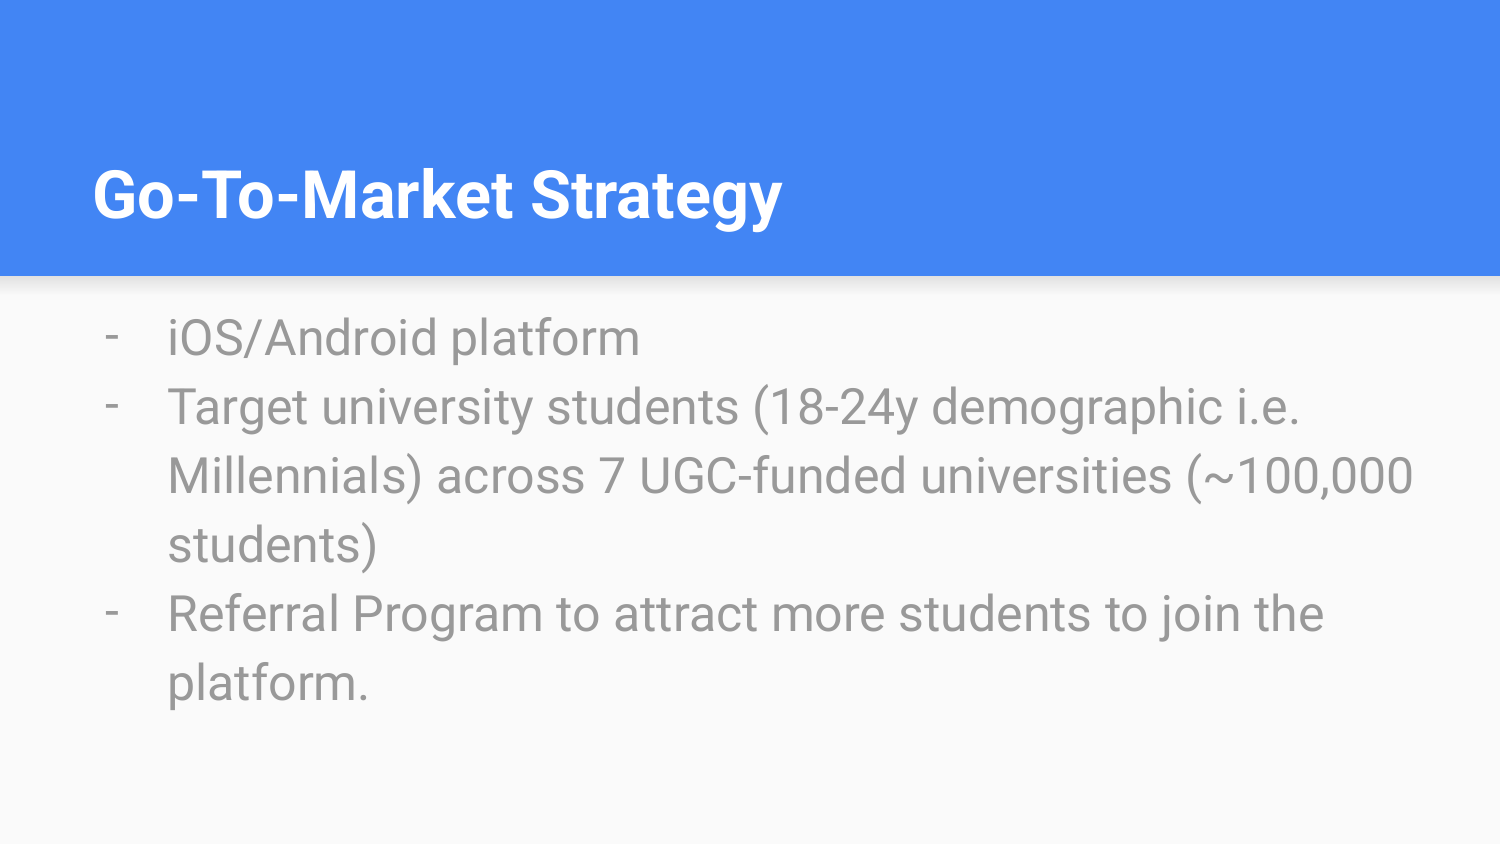

# Go-To-Market Strategy
iOS/Android platform
Target university students (18-24y demographic i.e. Millennials) across 7 UGC-funded universities (~100,000 students)
Referral Program to attract more students to join the platform.